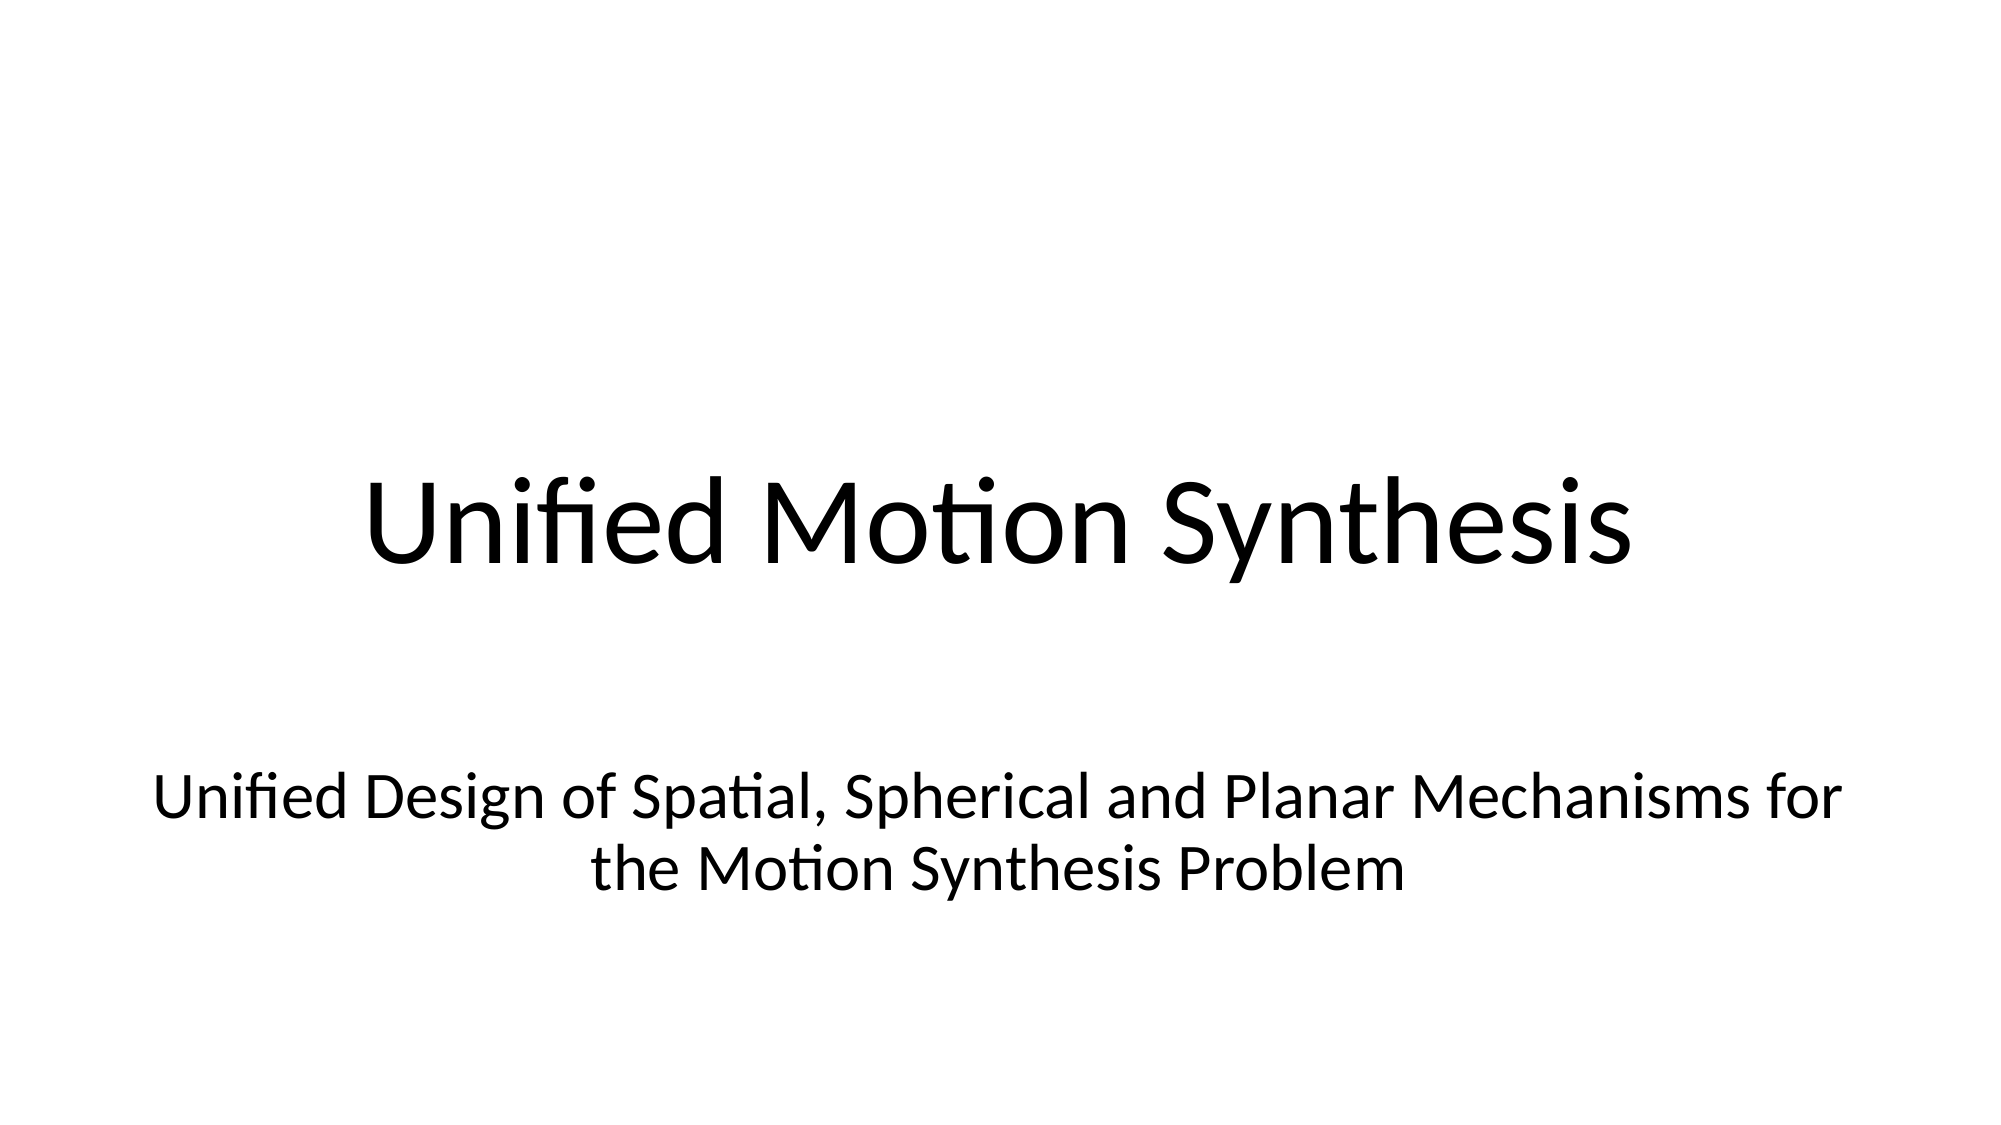

# Unified Motion Synthesis
Unified Design of Spatial, Spherical and Planar Mechanisms for the Motion Synthesis Problem